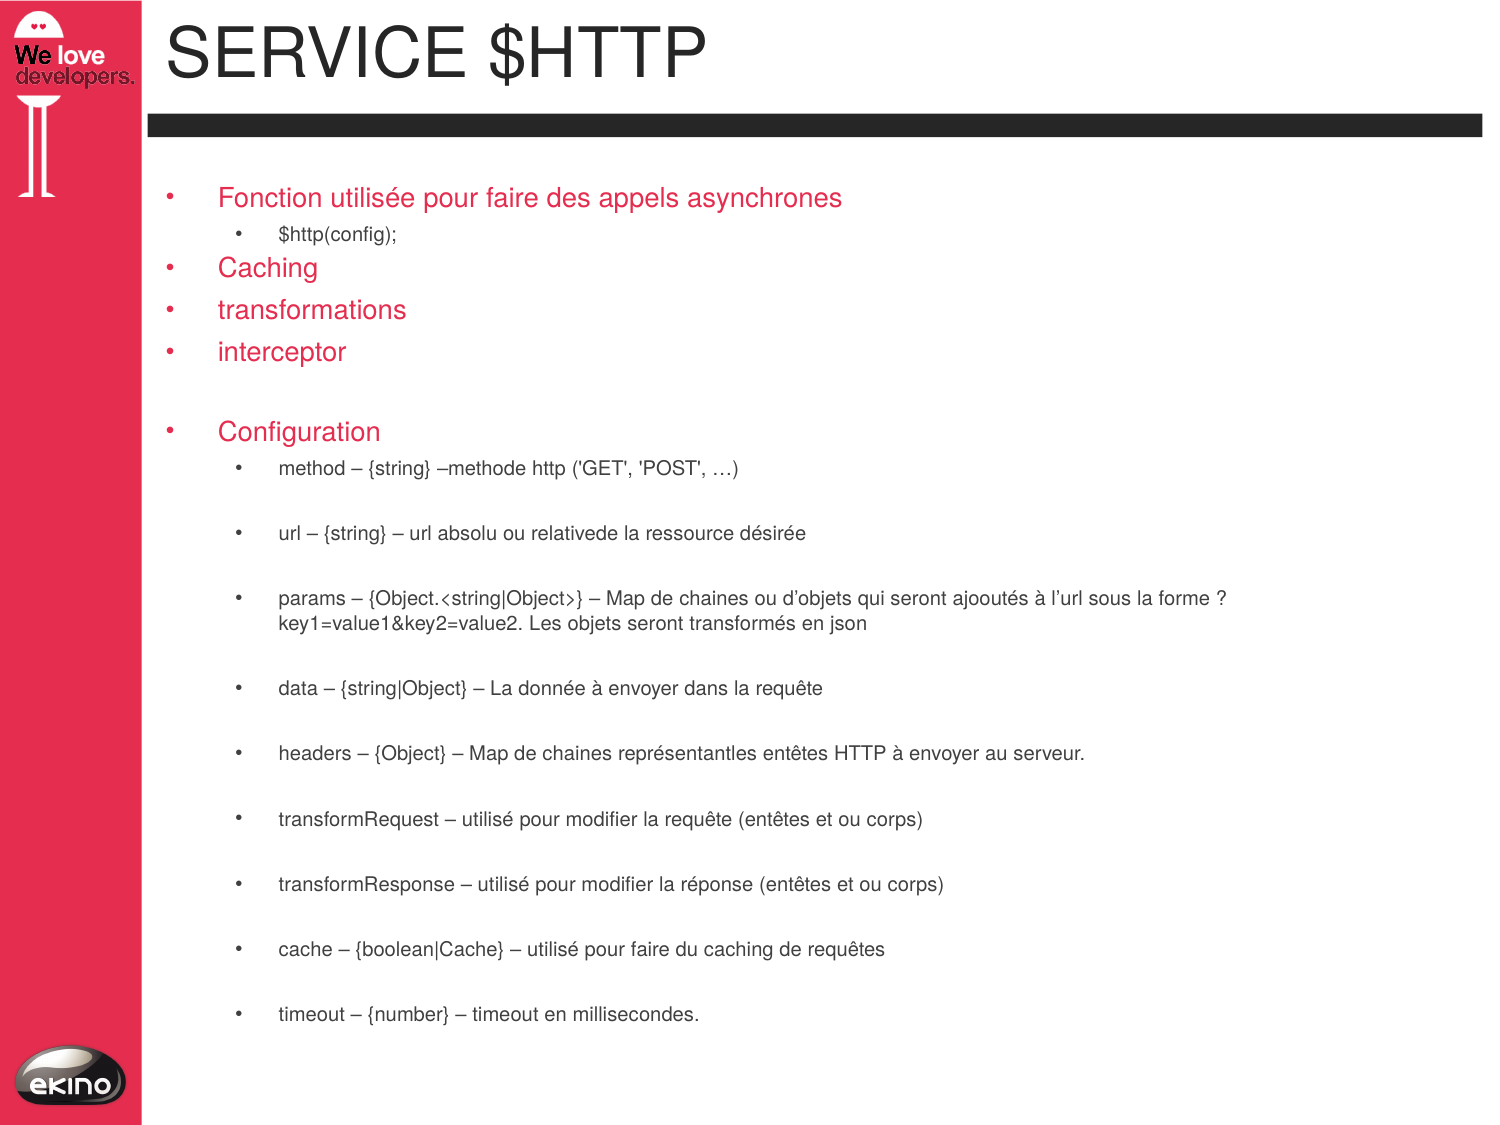

# Service $http
Fonction utilisée pour faire des appels asynchrones
$http(config);
Caching
transformations
interceptor

Configuration
method – {string} –methode http ('GET', 'POST', …)

url – {string} – url absolu ou relativede la ressource désirée

params – {Object.<string|Object>} – Map de chaines ou d’objets qui seront ajooutés à l’url sous la forme ?key1=value1&key2=value2. Les objets seront transformés en json

data – {string|Object} – La donnée à envoyer dans la requête

headers – {Object} – Map de chaines représentantles entêtes HTTP à envoyer au serveur.

transformRequest – utilisé pour modifier la requête (entêtes et ou corps)

transformResponse – utilisé pour modifier la réponse (entêtes et ou corps)

cache – {boolean|Cache} – utilisé pour faire du caching de requêtes

timeout – {number} – timeout en millisecondes.